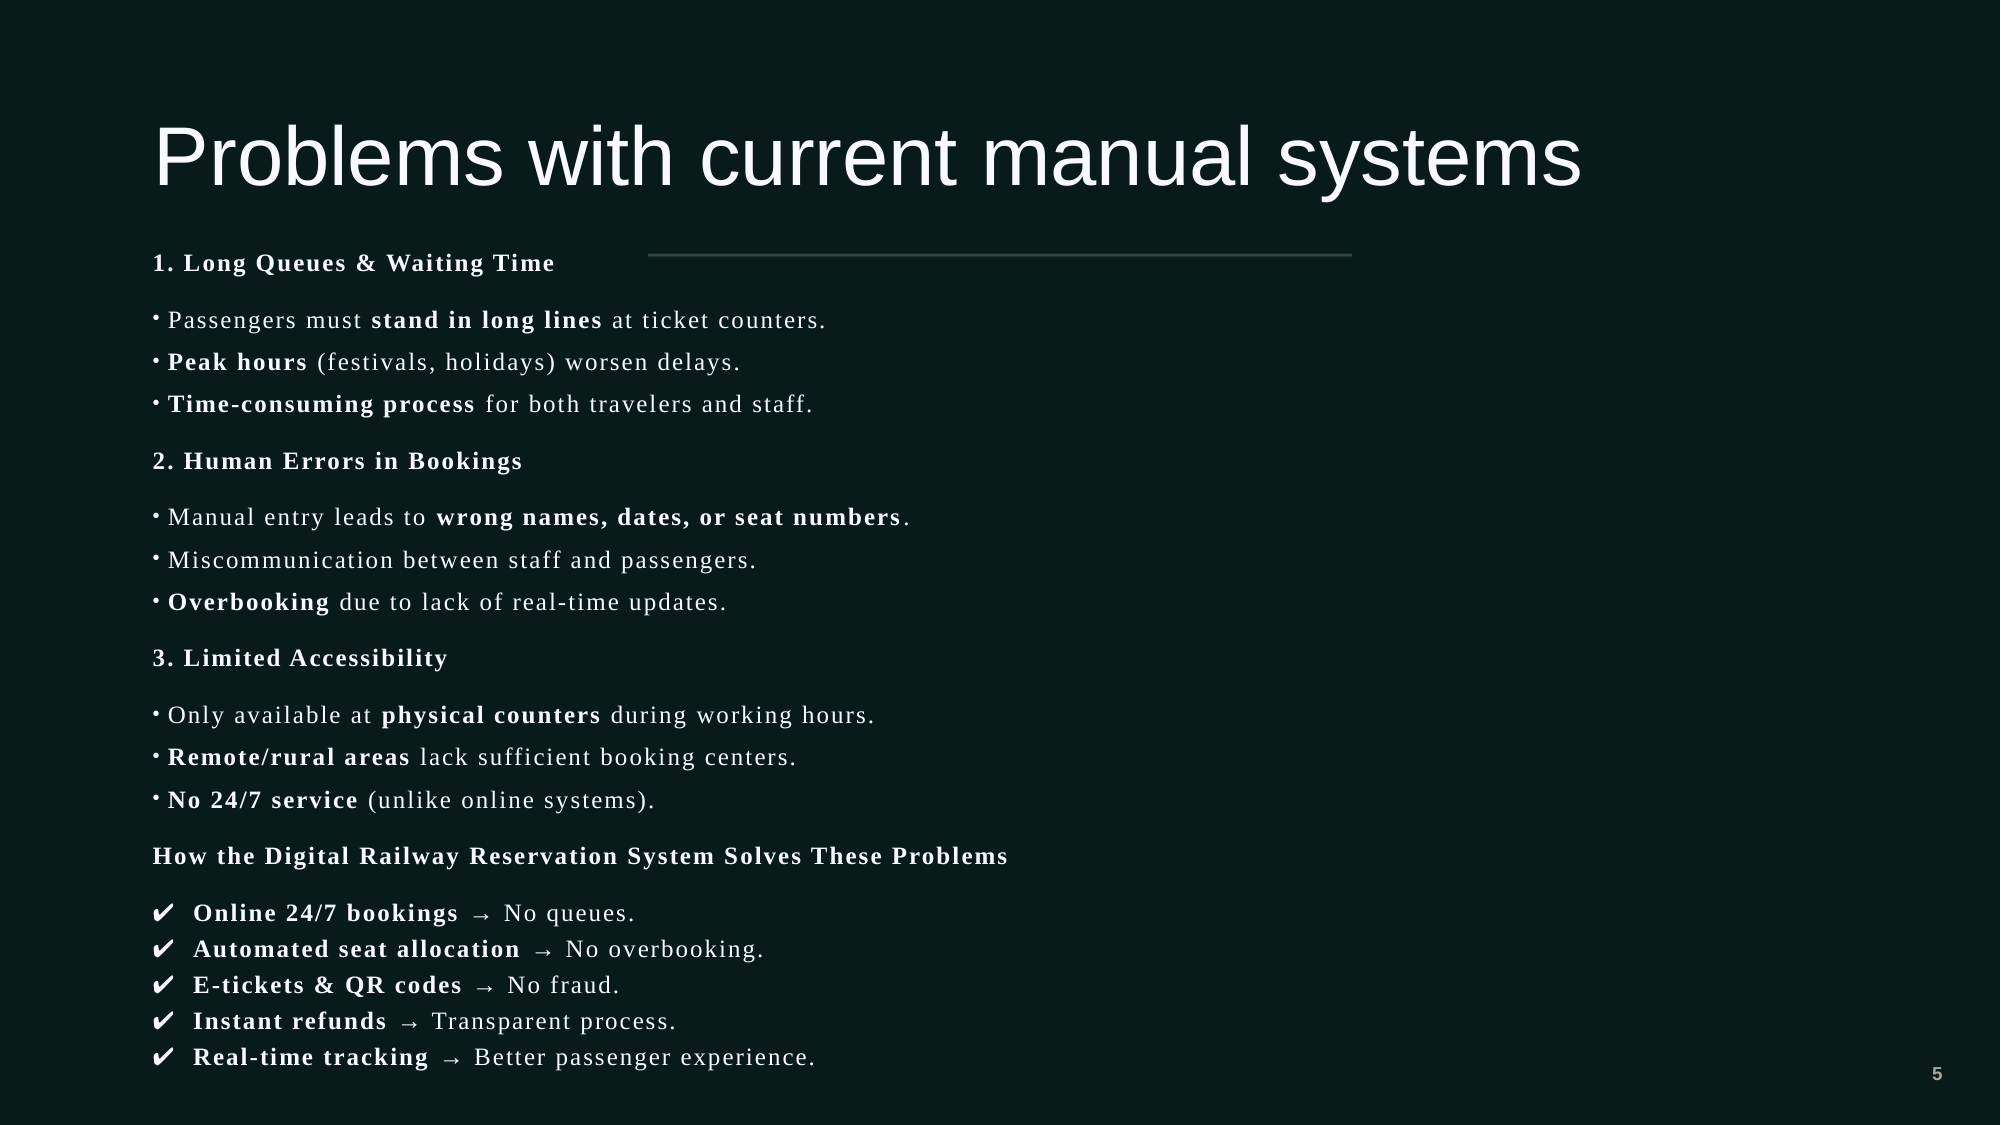

# Problems with current manual systems
1. Long Queues & Waiting Time
 Passengers must stand in long lines at ticket counters.
 Peak hours (festivals, holidays) worsen delays.
 Time-consuming process for both travelers and staff.
2. Human Errors in Bookings
 Manual entry leads to wrong names, dates, or seat numbers.
 Miscommunication between staff and passengers.
 Overbooking due to lack of real-time updates.
3. Limited Accessibility
 Only available at physical counters during working hours.
 Remote/rural areas lack sufficient booking centers.
 No 24/7 service (unlike online systems).
How the Digital Railway Reservation System Solves These Problems
✔  Online 24/7 bookings → No queues.
✔  Automated seat allocation → No overbooking.
✔  E-tickets & QR codes → No fraud.
✔  Instant refunds → Transparent process.
✔  Real-time tracking → Better passenger experience.

5